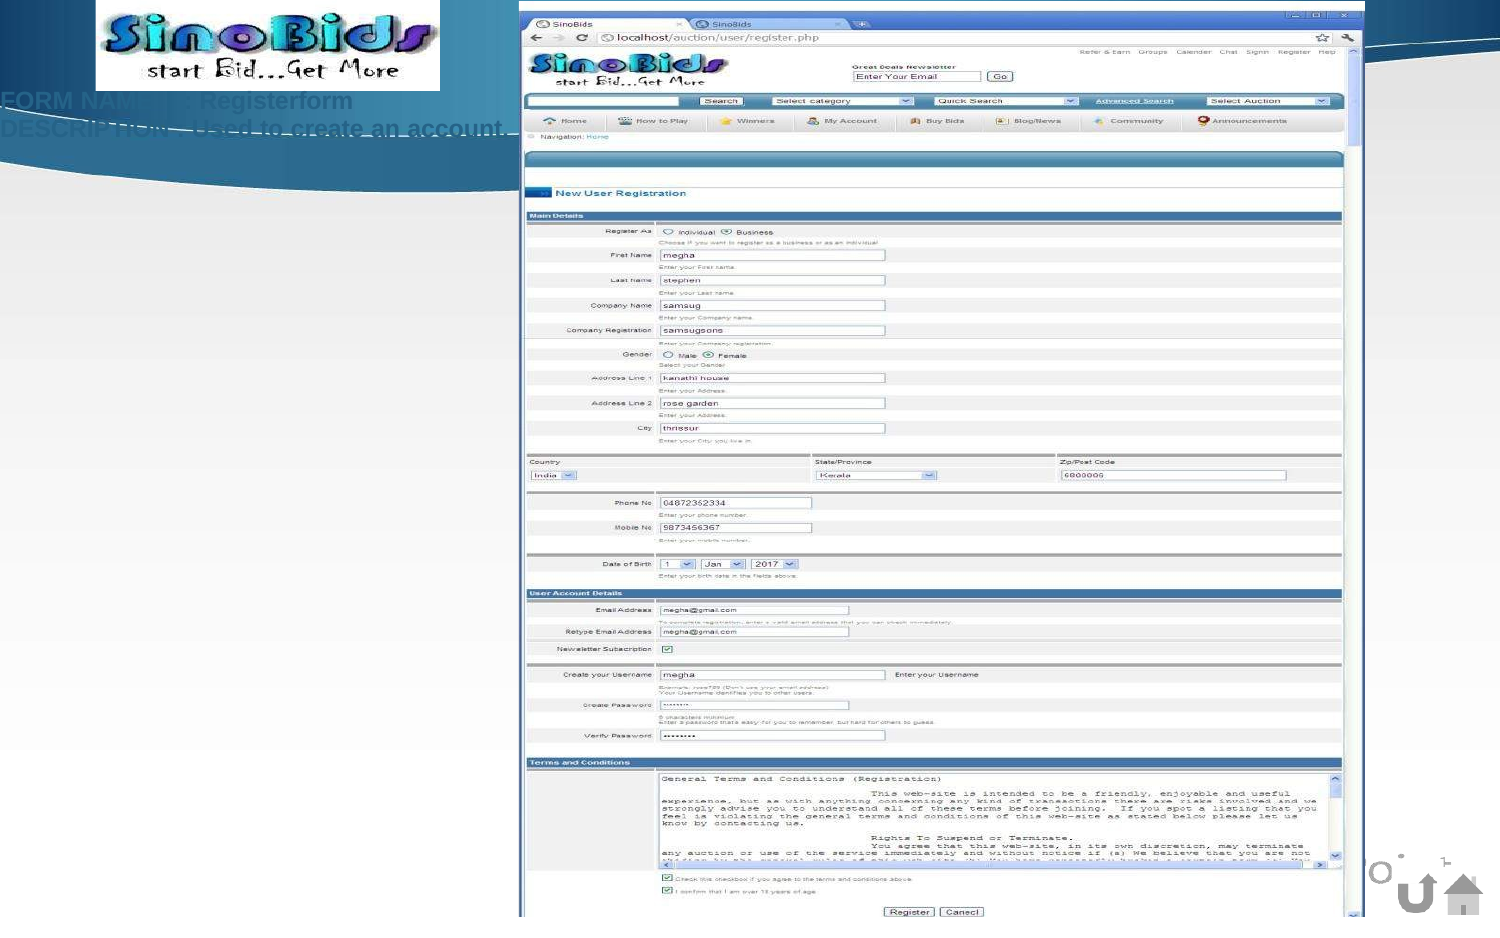

FORM NAME	: Registerform  DESCRIPTION : Used to create an account.